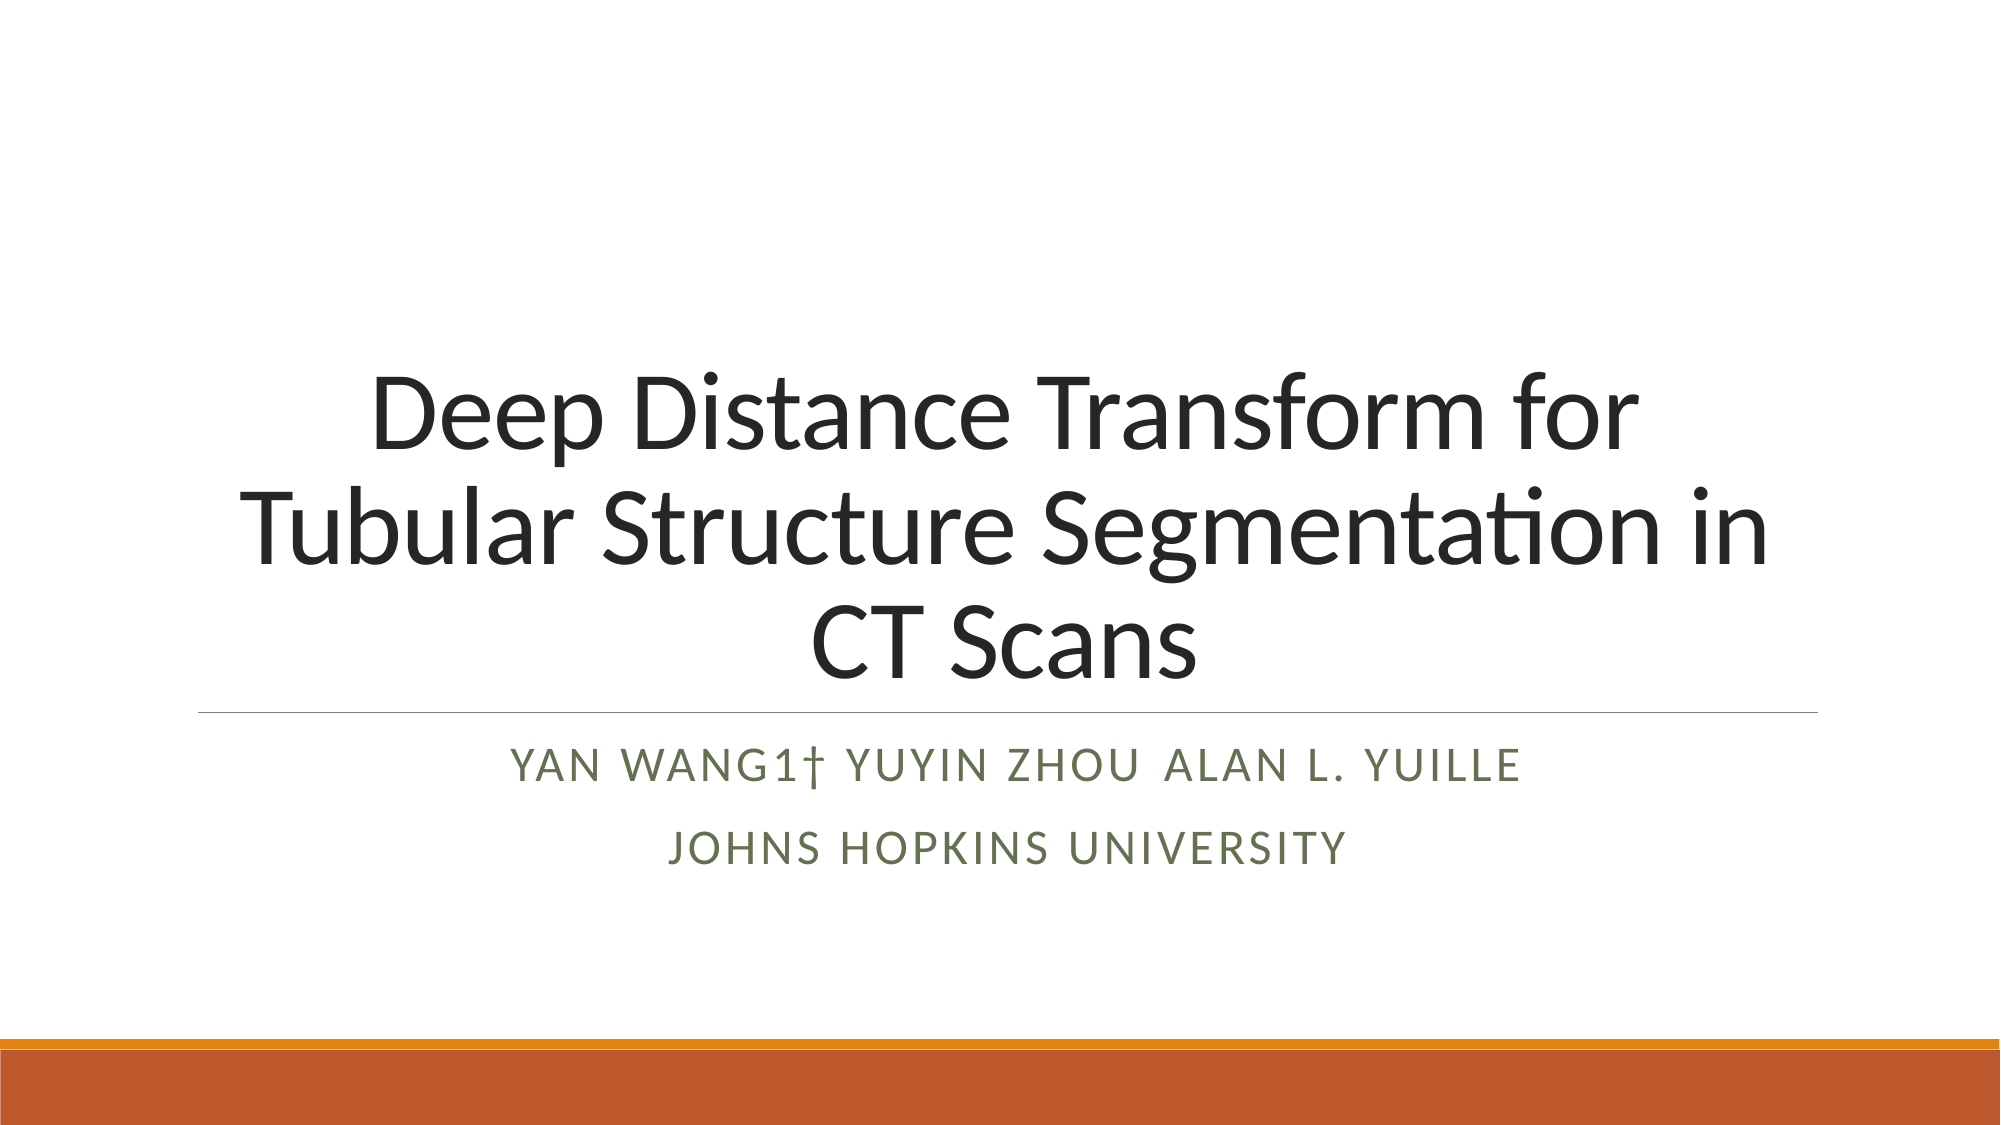

# ﻿Deep Distance Transform for Tubular Structure Segmentation in CT Scans
﻿ ﻿Yan Wang1† Yuyin zhou ﻿Alan L. Yuille
﻿Johns Hopkins University